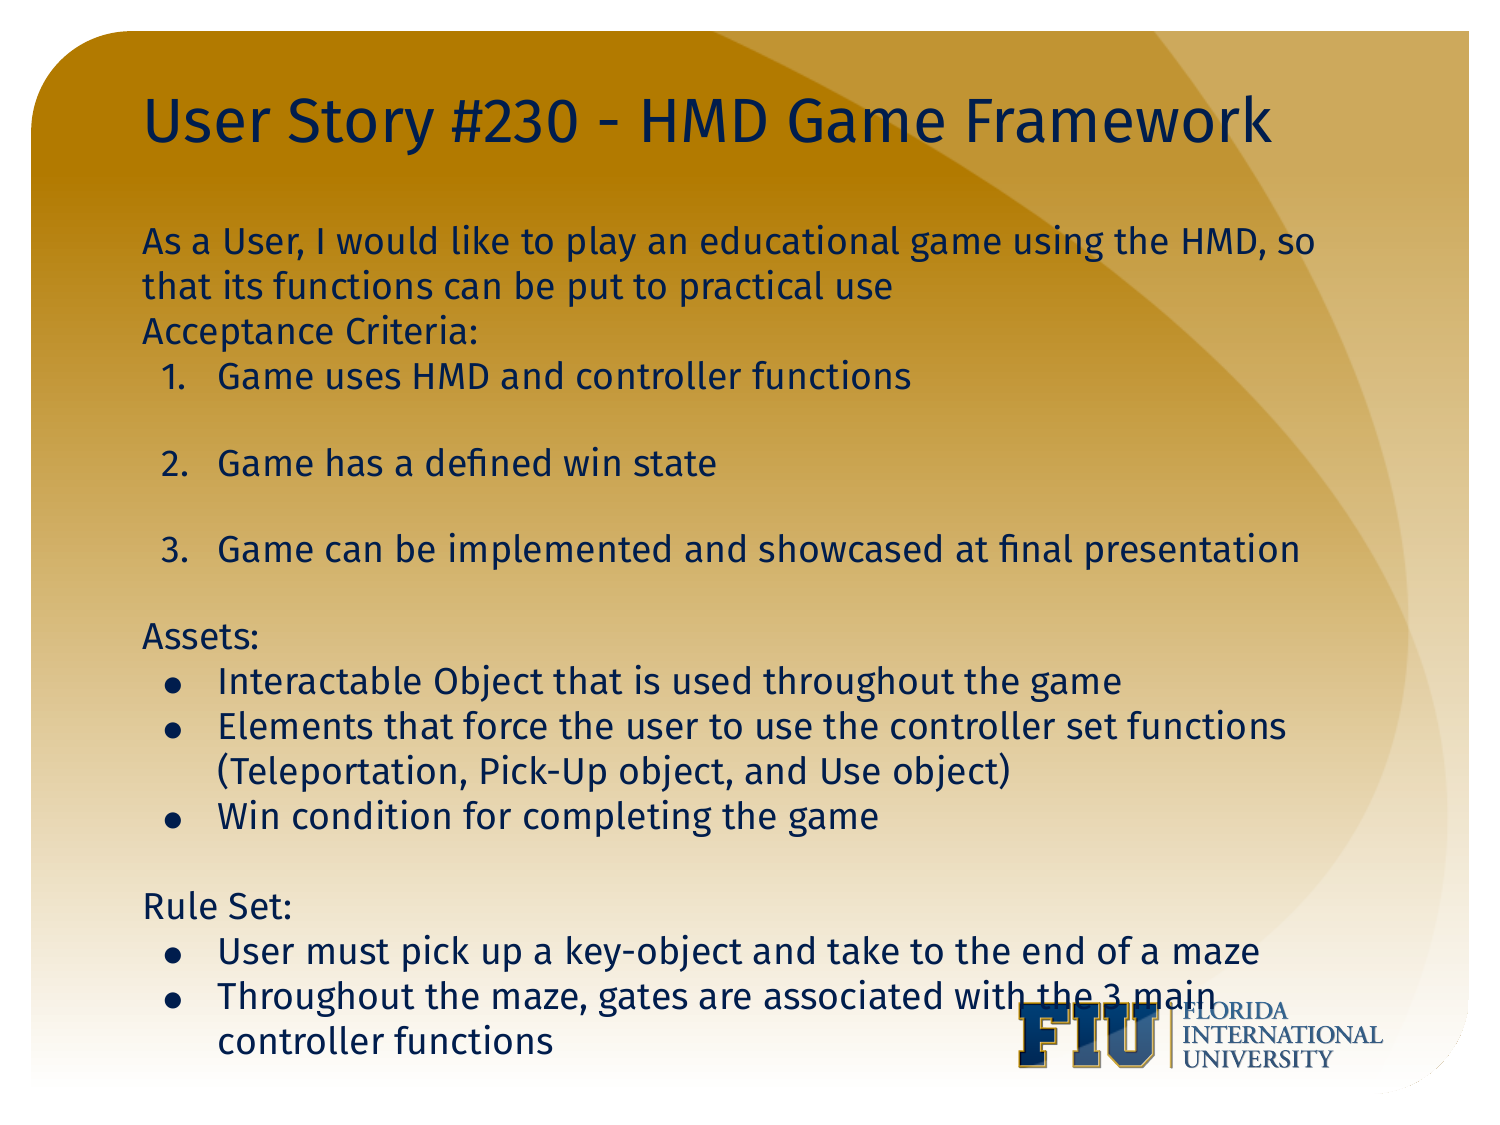

# User Story #230 - HMD Game Framework
As a User, I would like to play an educational game using the HMD, so that its functions can be put to practical use
Acceptance Criteria:
Game uses HMD and controller functions
Game has a defined win state
Game can be implemented and showcased at final presentation
Assets:
Interactable Object that is used throughout the game
Elements that force the user to use the controller set functions (Teleportation, Pick-Up object, and Use object)
Win condition for completing the game

Rule Set:
User must pick up a key-object and take to the end of a maze
Throughout the maze, gates are associated with the 3 main controller functions